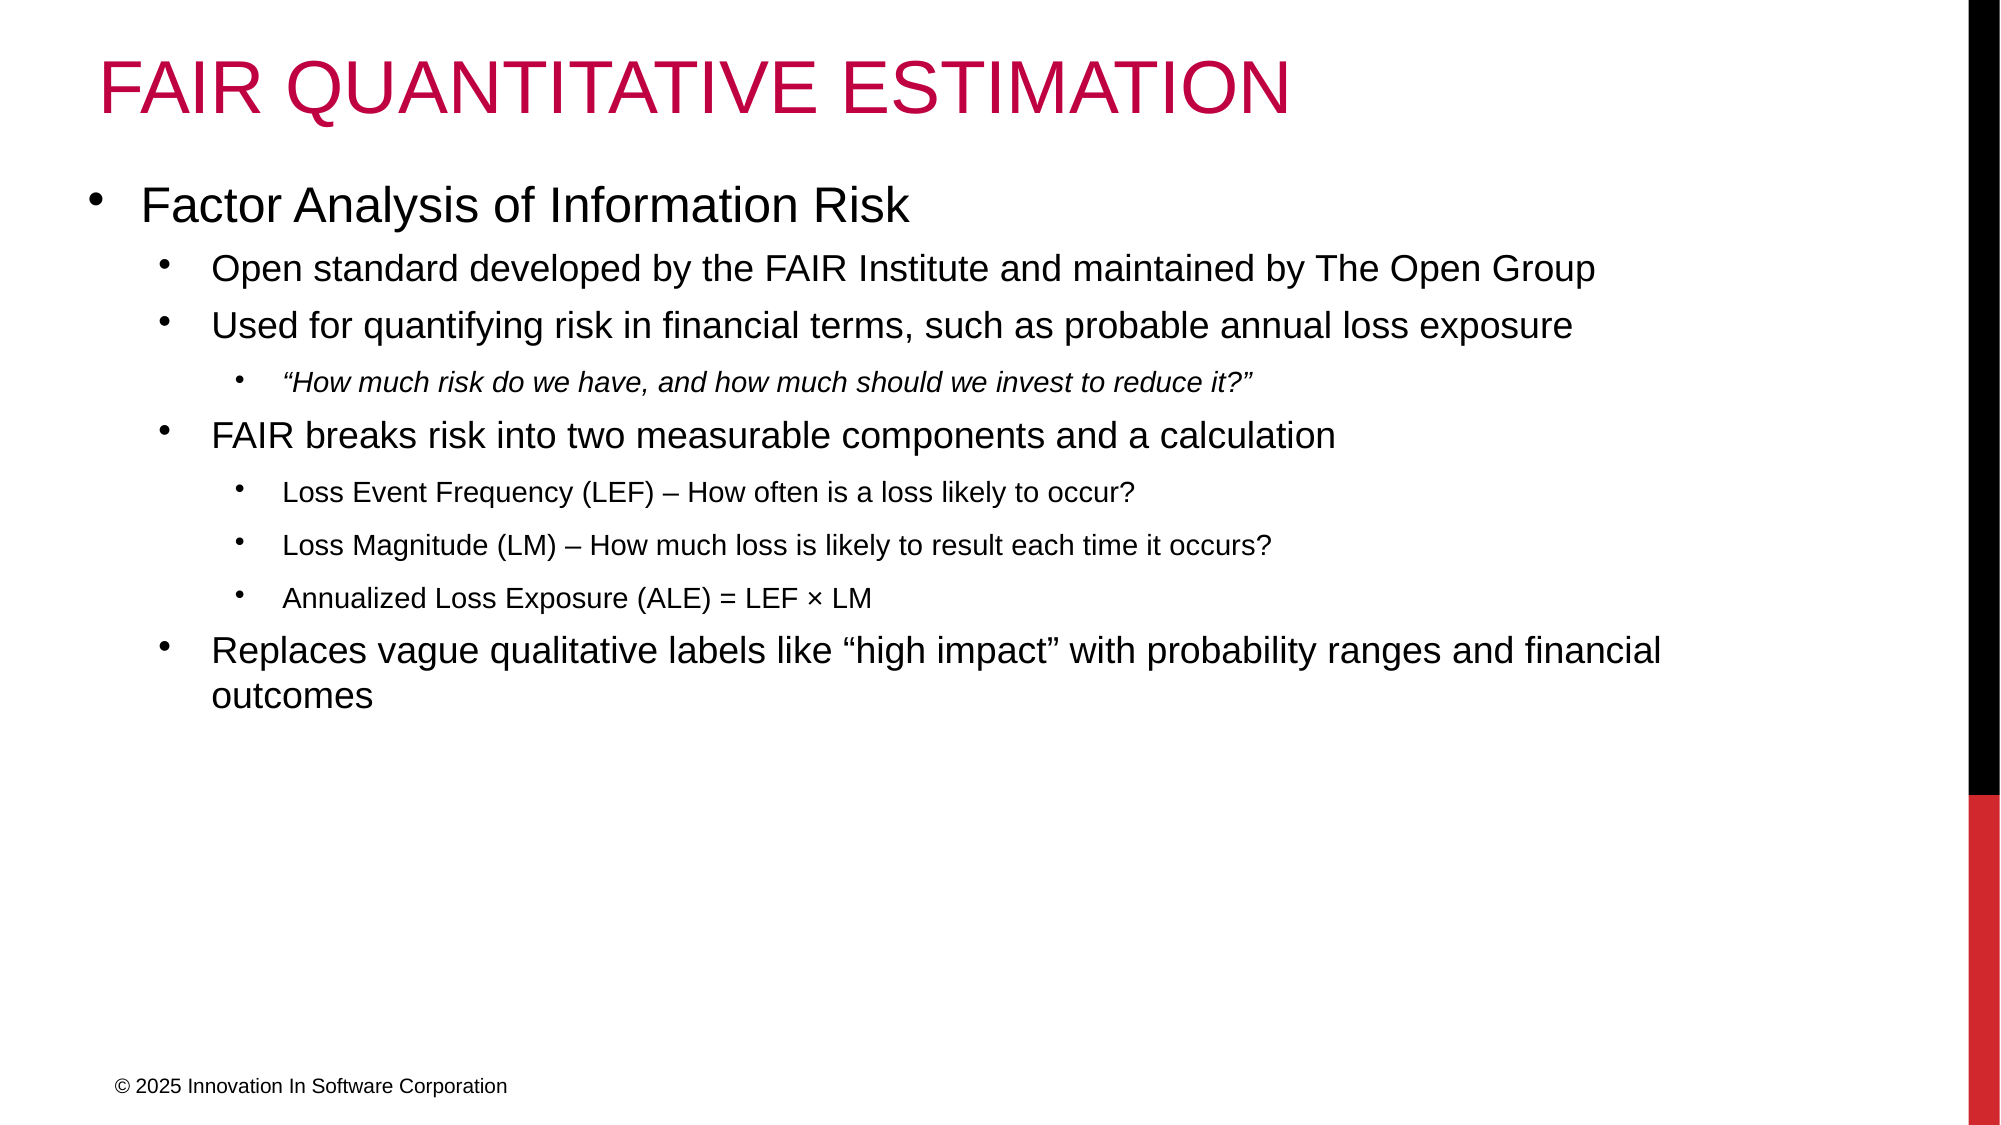

# FAIR Quantitative Estimation
Factor Analysis of Information Risk
Open standard developed by the FAIR Institute and maintained by The Open Group
Used for quantifying risk in financial terms, such as probable annual loss exposure
“How much risk do we have, and how much should we invest to reduce it?”
FAIR breaks risk into two measurable components and a calculation
Loss Event Frequency (LEF) – How often is a loss likely to occur?
Loss Magnitude (LM) – How much loss is likely to result each time it occurs?
Annualized Loss Exposure (ALE) = LEF × LM
Replaces vague qualitative labels like “high impact” with probability ranges and financial outcomes
© 2025 Innovation In Software Corporation